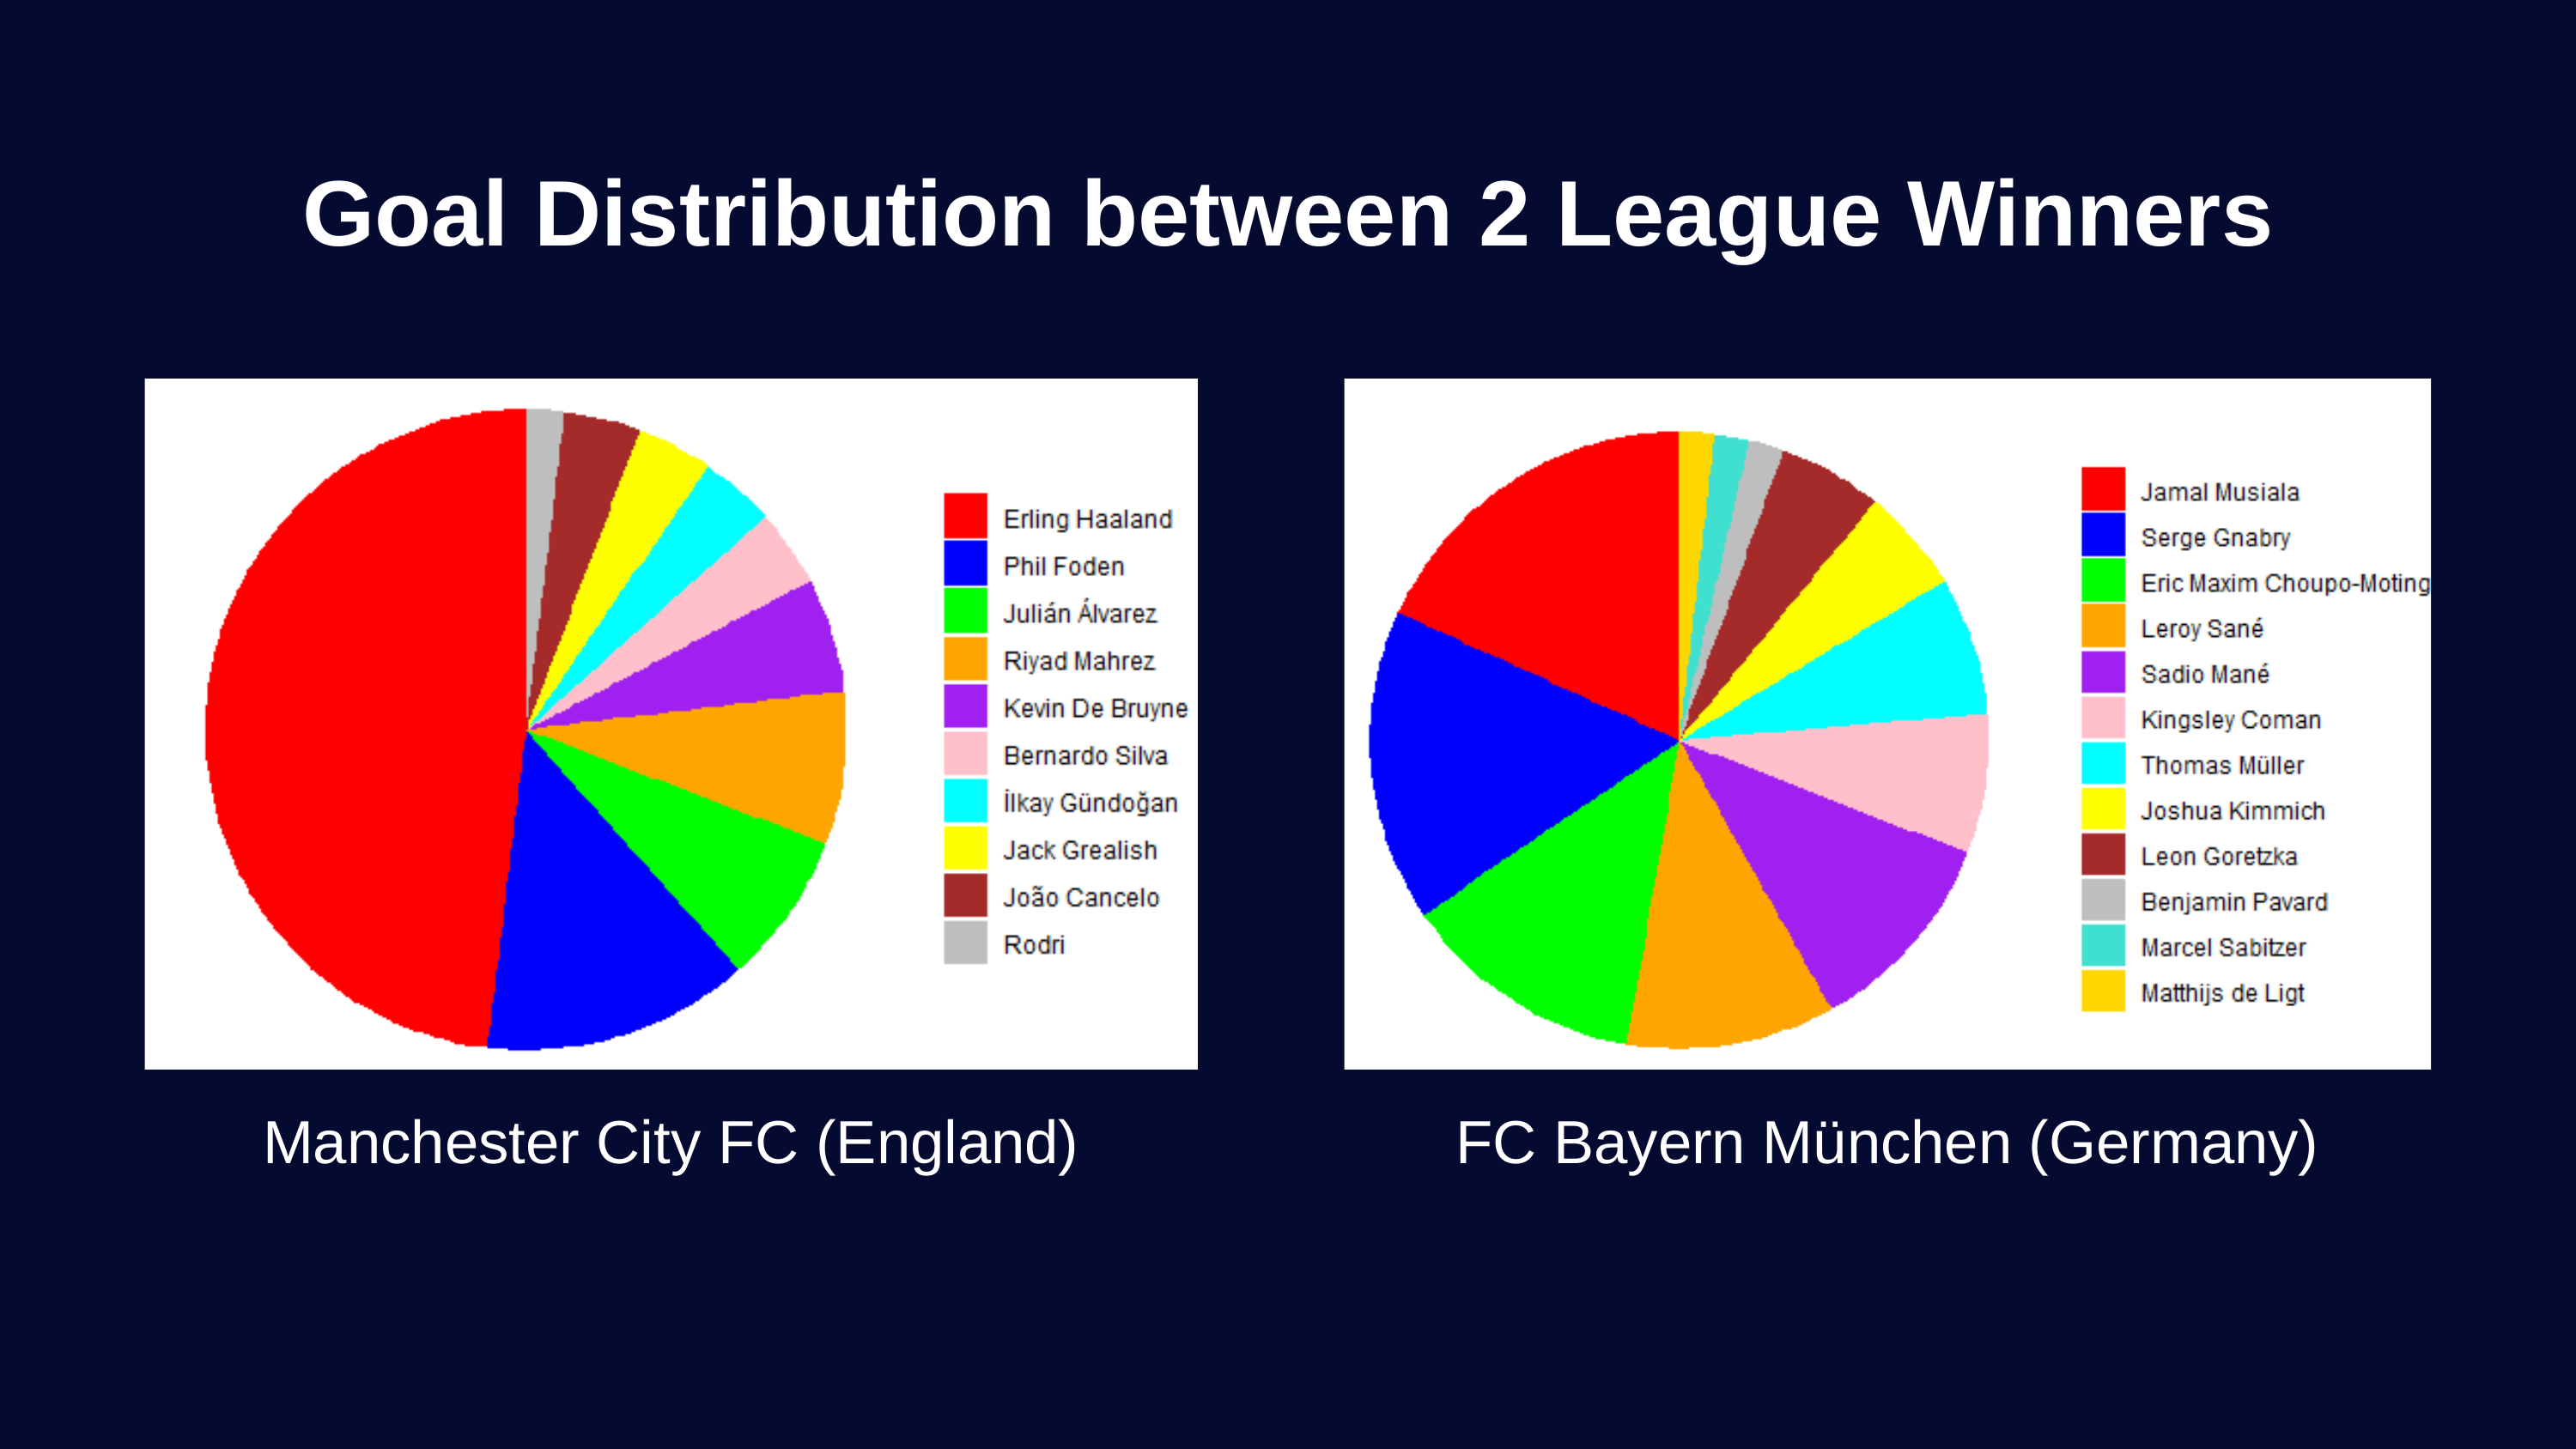

Goal Distribution between 2 League Winners

Manchester City FC (England)
FC Bayern München (Germany)